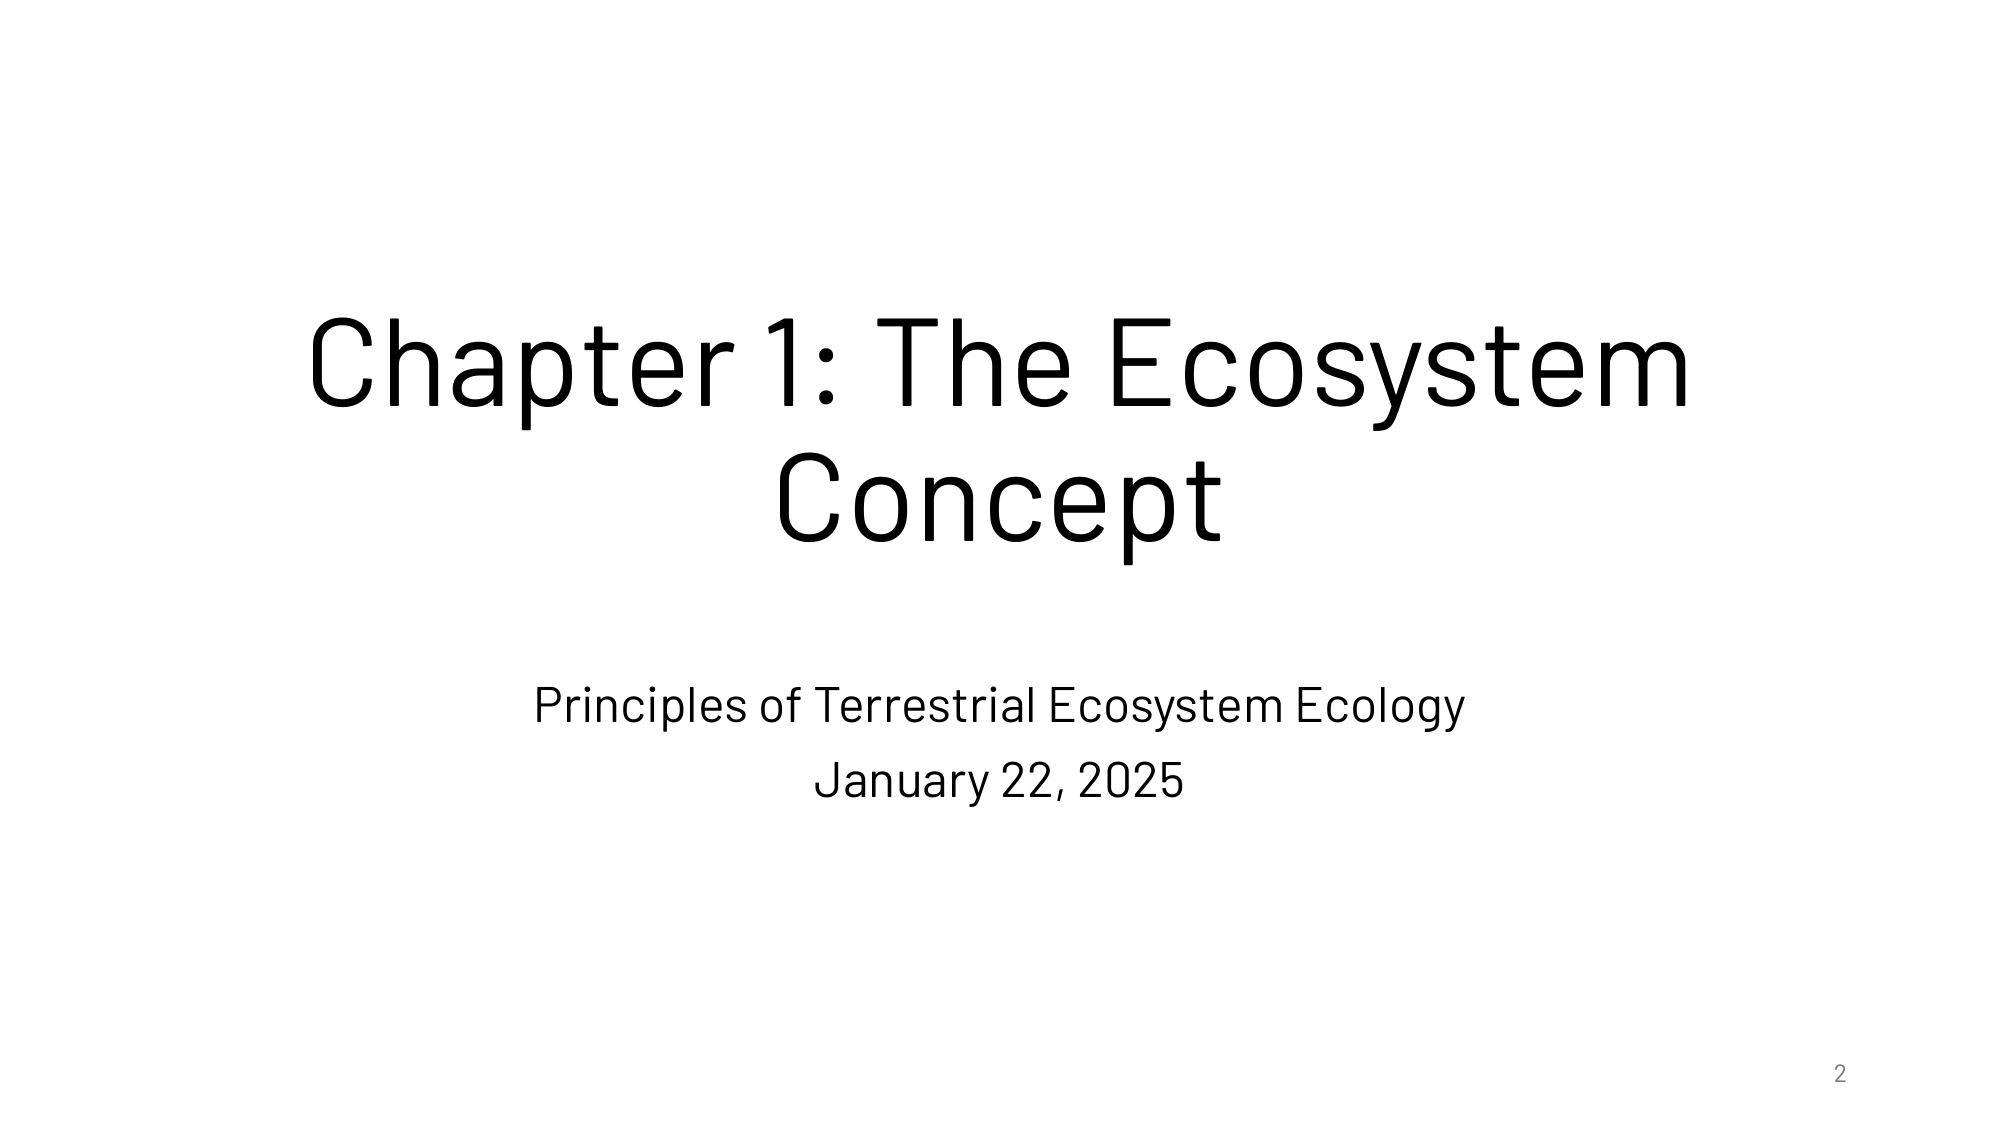

# Chapter 1: The Ecosystem Concept

Principles of Terrestrial Ecosystem Ecology
January 22, 2025
2